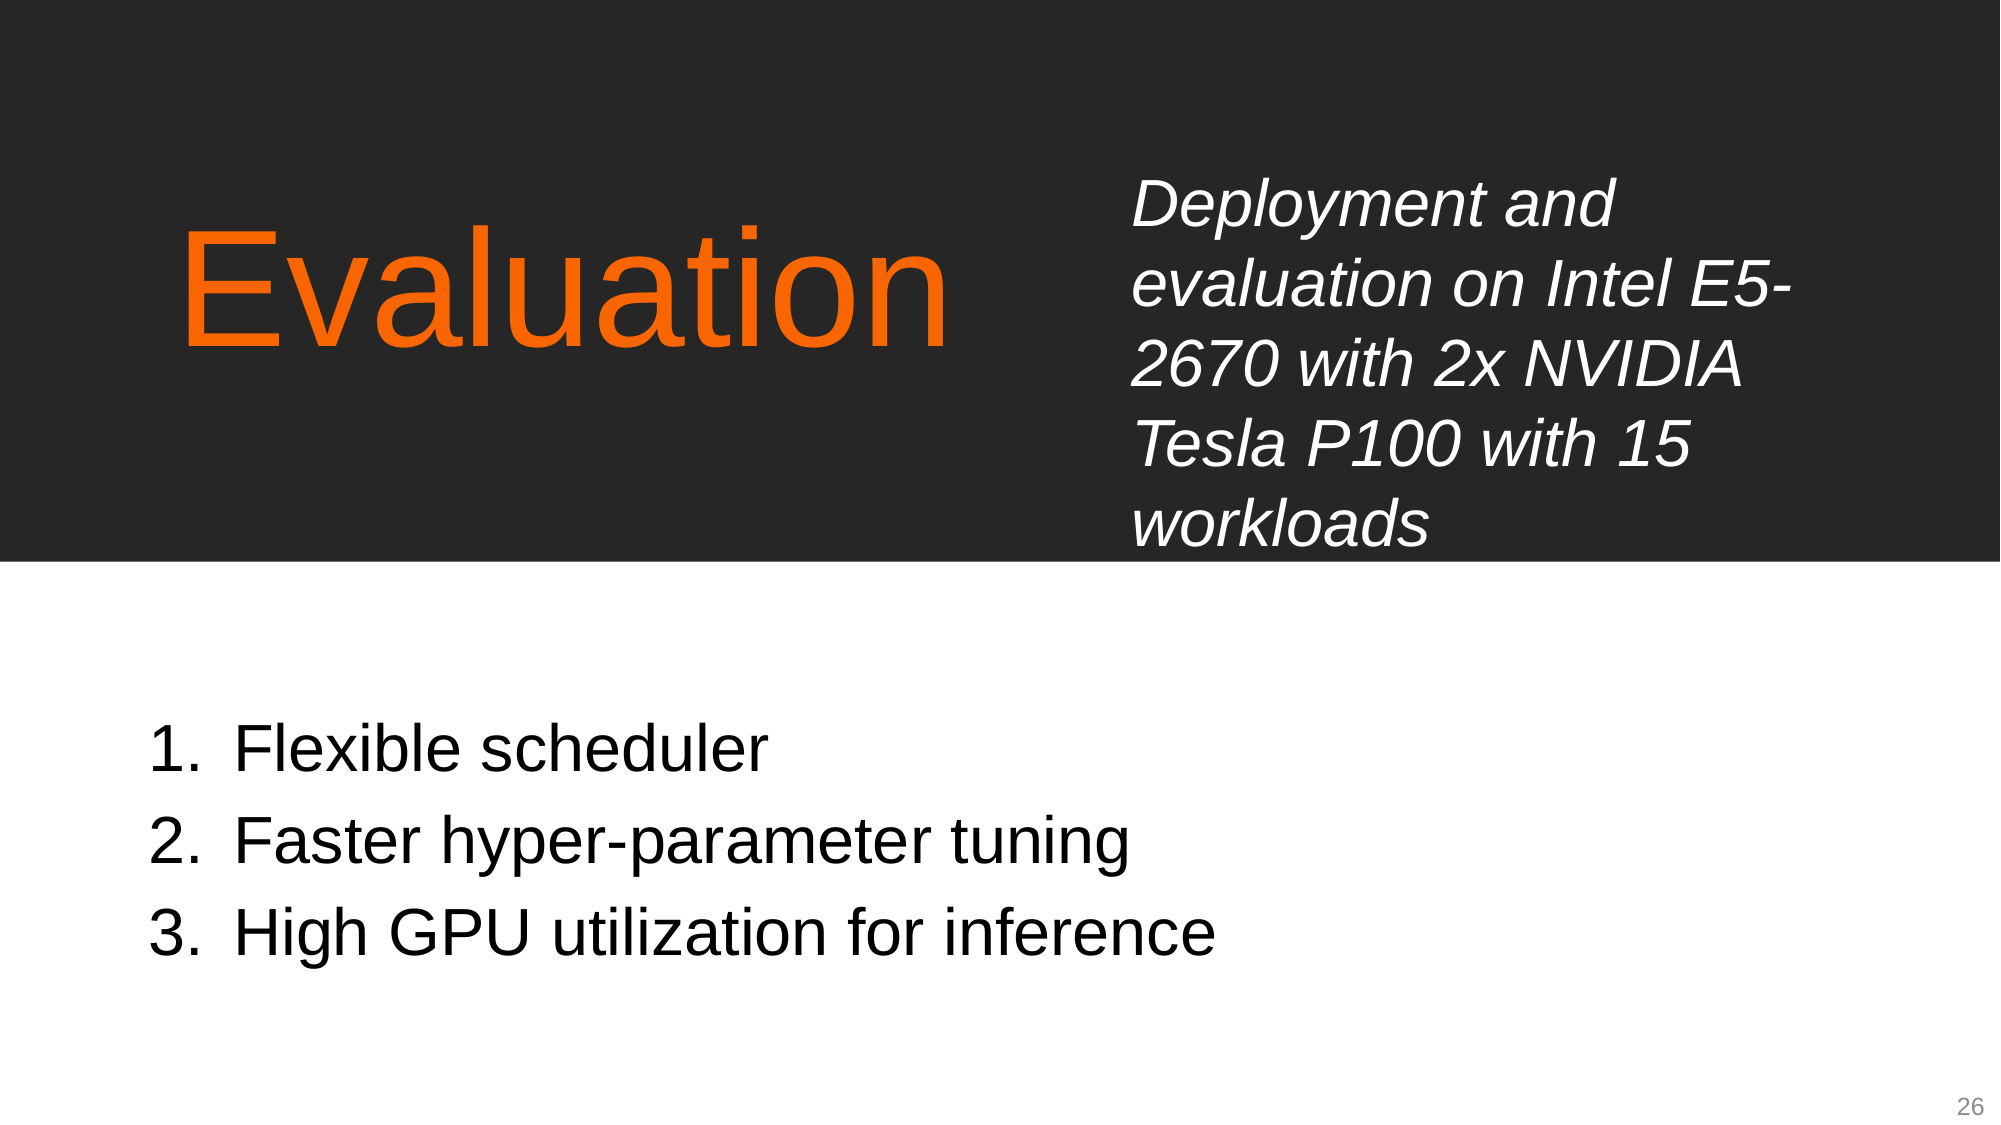

Deployment and evaluation on Intel E5-2670 with 2x NVIDIA Tesla P100 with 15 workloads
Evaluation
Flexible scheduler
Faster hyper-parameter tuning
High GPU utilization for inference
26